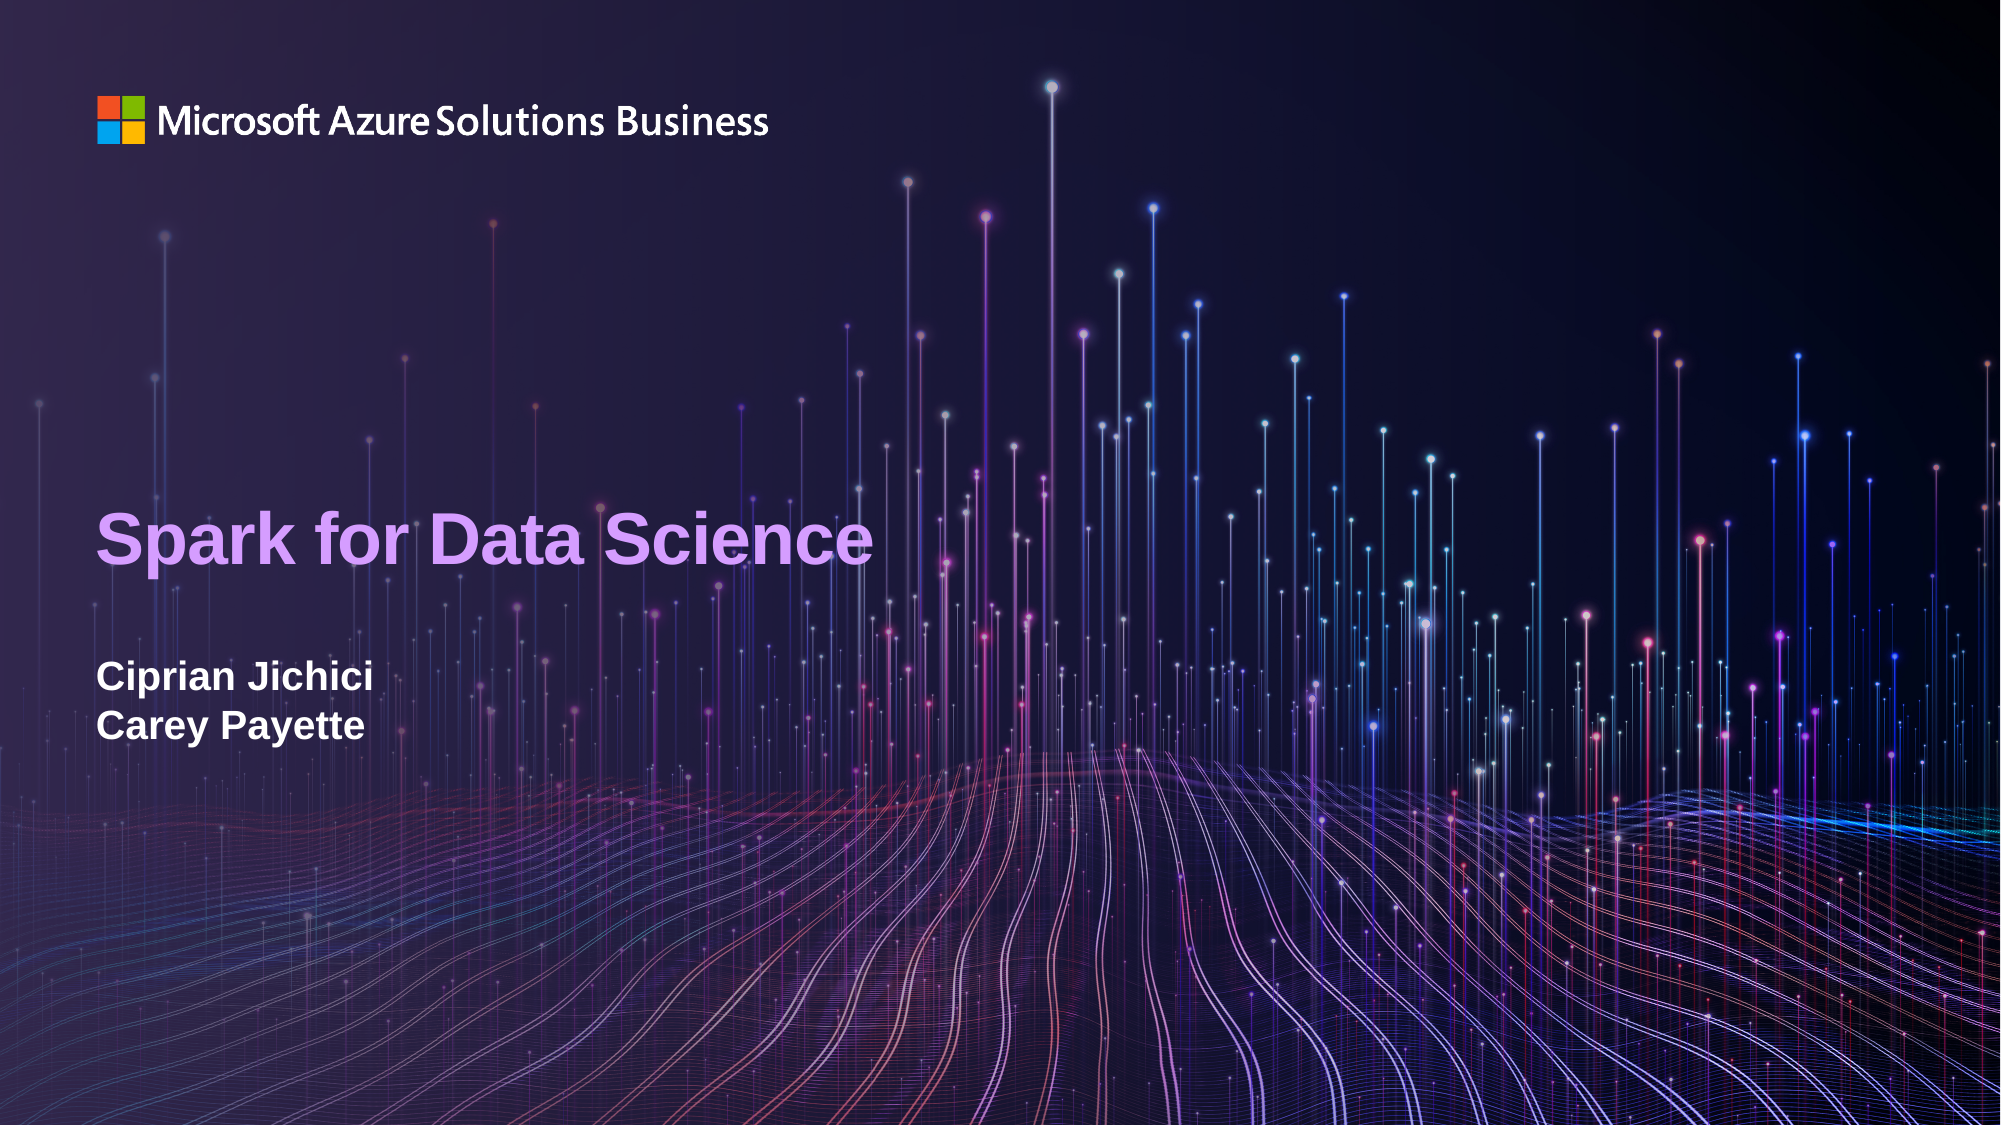

# Spark for Data Science
Ciprian Jichici
Carey Payette